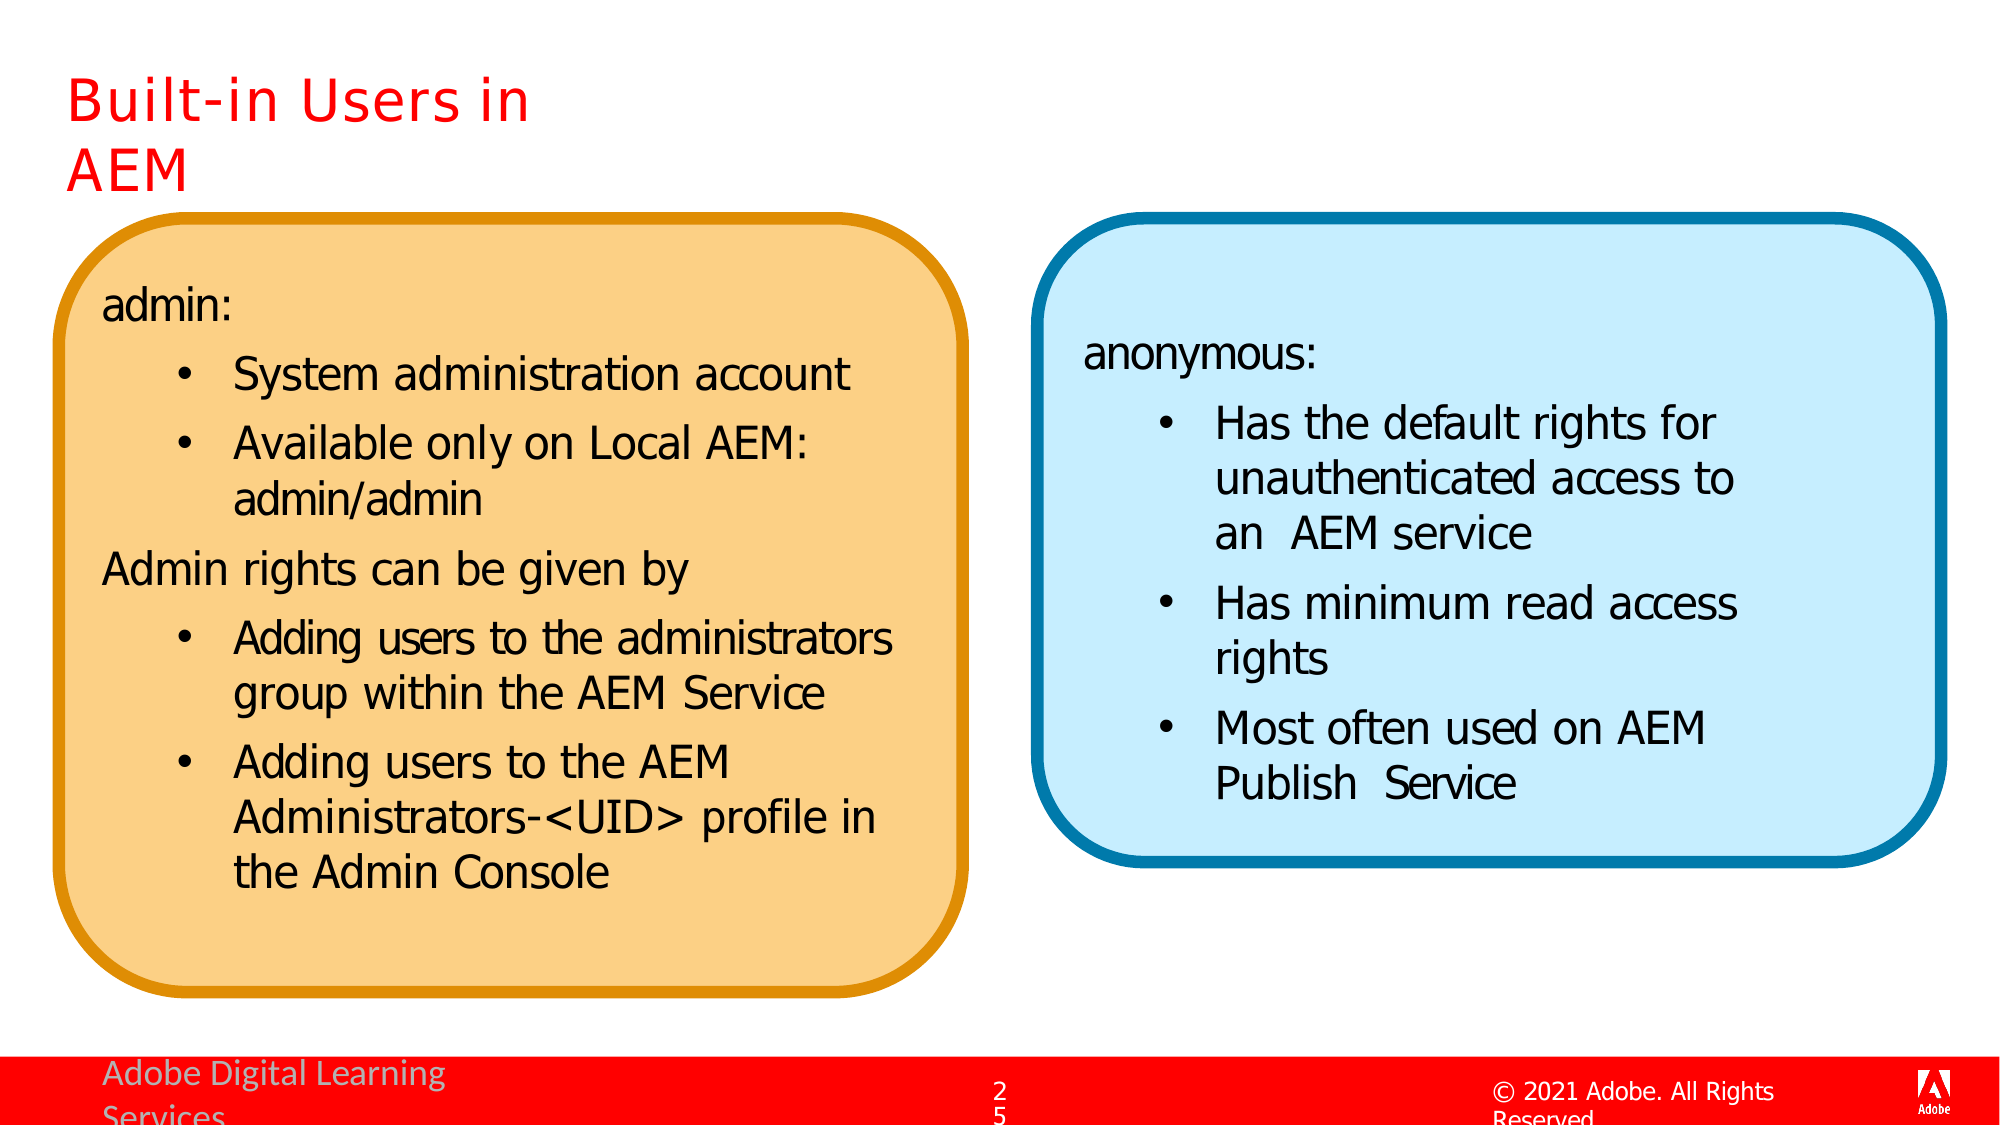

# Built-in Users in AEM

admin:
System administration account
Available only on Local AEM:  admin/admin
Admin rights can be given by
Adding users to the administrators  group within the AEM Service
Adding users to the AEM
Administrators-<UID> profile in  the Admin Console
anonymous:
Has the default rights for  unauthenticated access to an  AEM service
Has minimum read access rights
Most often used on AEM Publish  Service
Adobe Digital Learning Services
© 2021 Adobe. All Rights Reserved
254